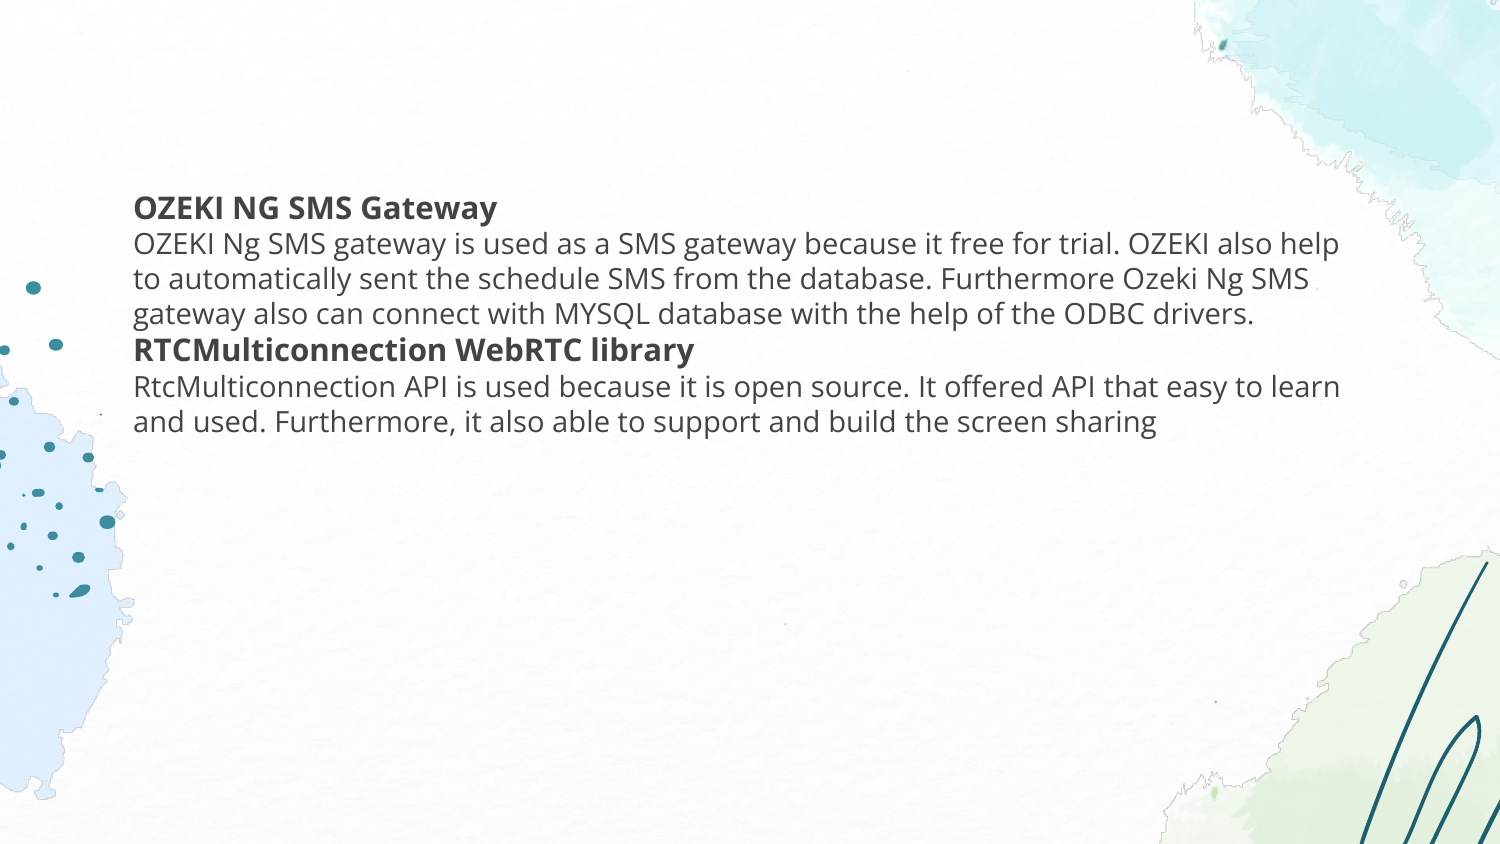

#
OZEKI NG SMS Gateway
OZEKI Ng SMS gateway is used as a SMS gateway because it free for trial. OZEKI also help to automatically sent the schedule SMS from the database. Furthermore Ozeki Ng SMS gateway also can connect with MYSQL database with the help of the ODBC drivers.
RTCMulticonnection WebRTC library
RtcMulticonnection API is used because it is open source. It offered API that easy to learn and used. Furthermore, it also able to support and build the screen sharing